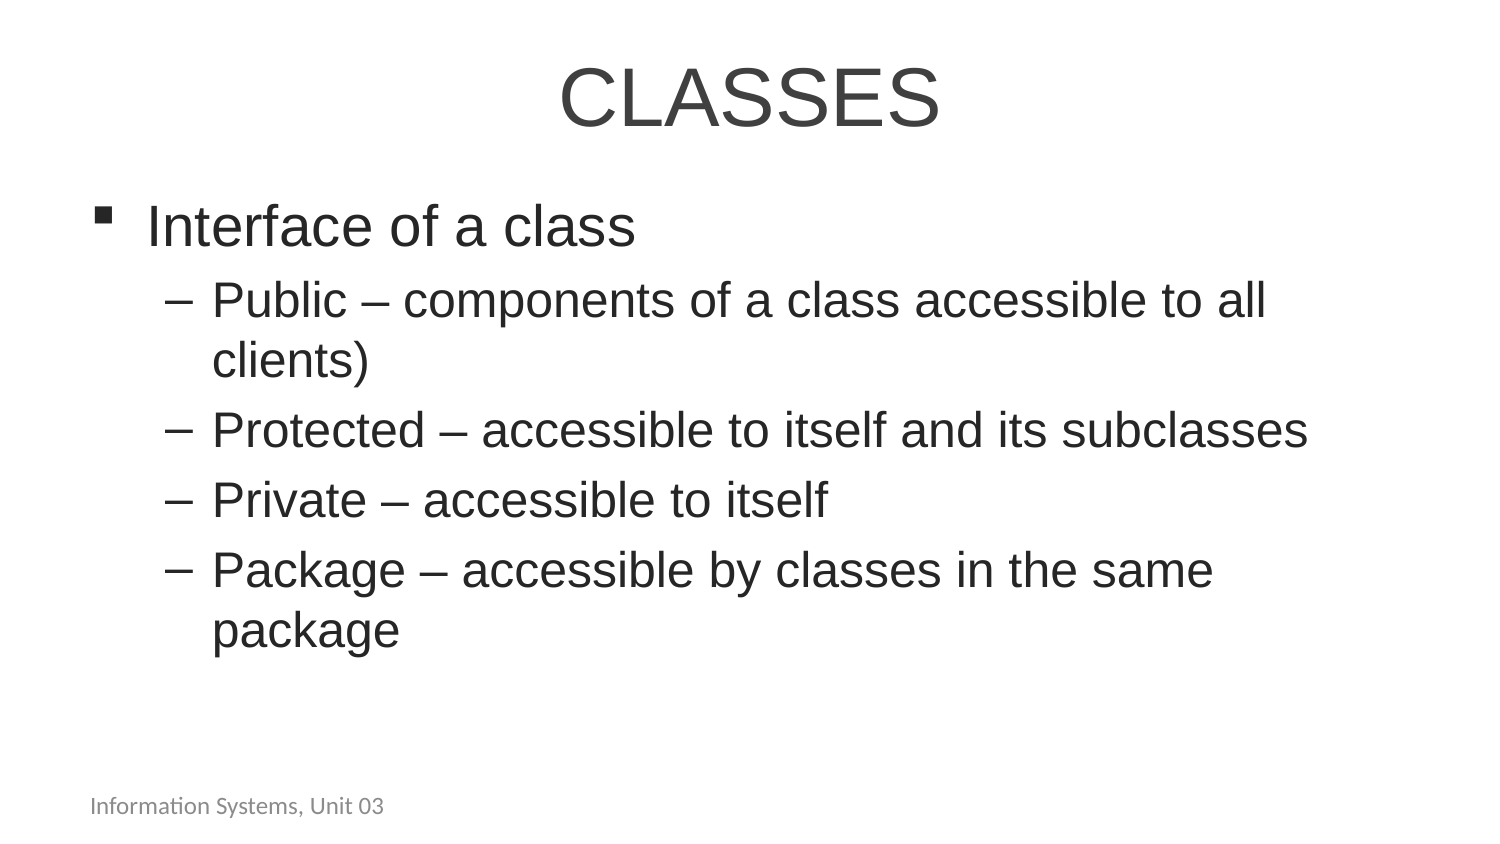

# Classes
Interface of a class
Public – components of a class accessible to all clients)
Protected – accessible to itself and its subclasses
Private – accessible to itself
Package – accessible by classes in the same package
Information Systems, Unit 03
18